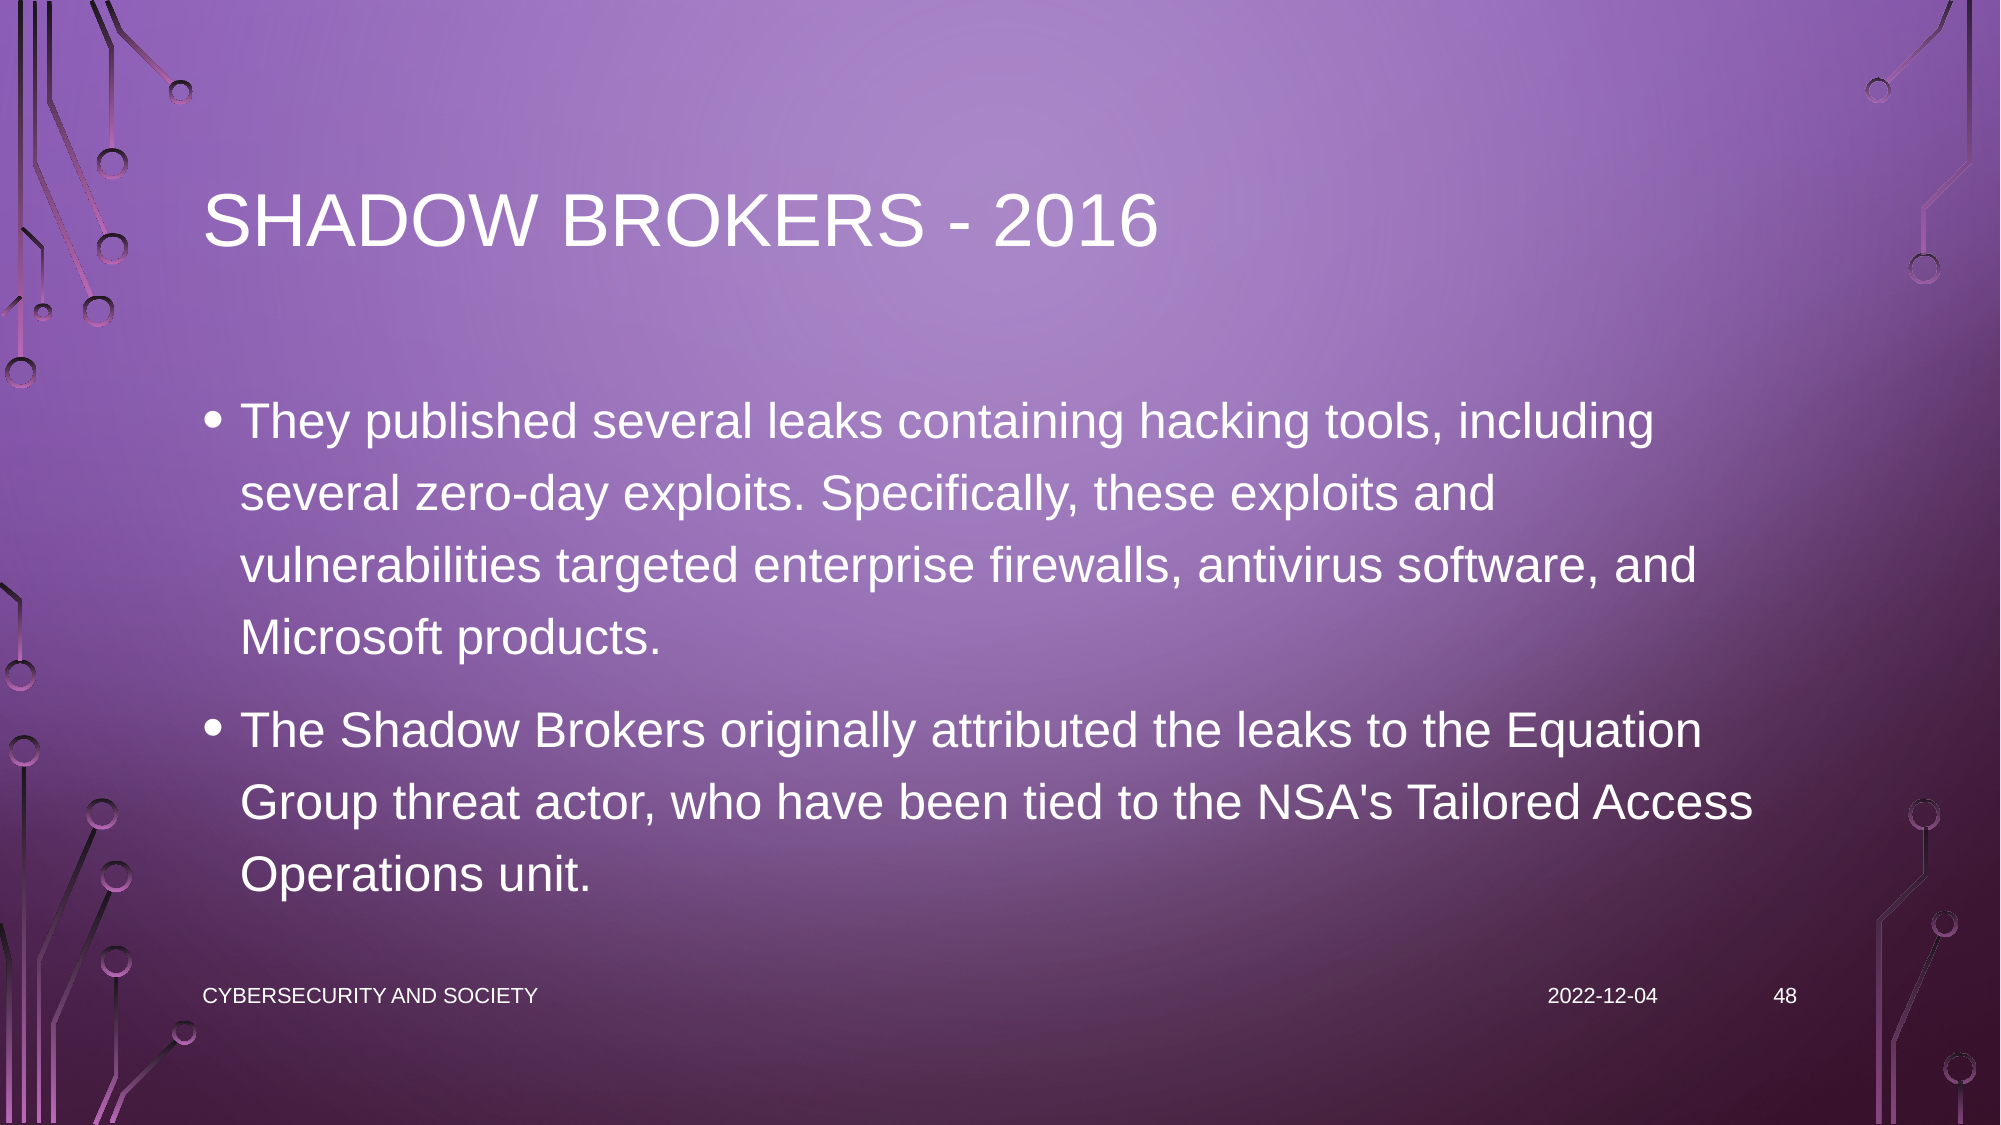

# Shadow brokers - 2016
They published several leaks containing hacking tools, including several zero-day exploits. Specifically, these exploits and vulnerabilities targeted enterprise firewalls, antivirus software, and Microsoft products.
The Shadow Brokers originally attributed the leaks to the Equation Group threat actor, who have been tied to the NSA's Tailored Access Operations unit.
48
Cybersecurity and Society
2022-12-04